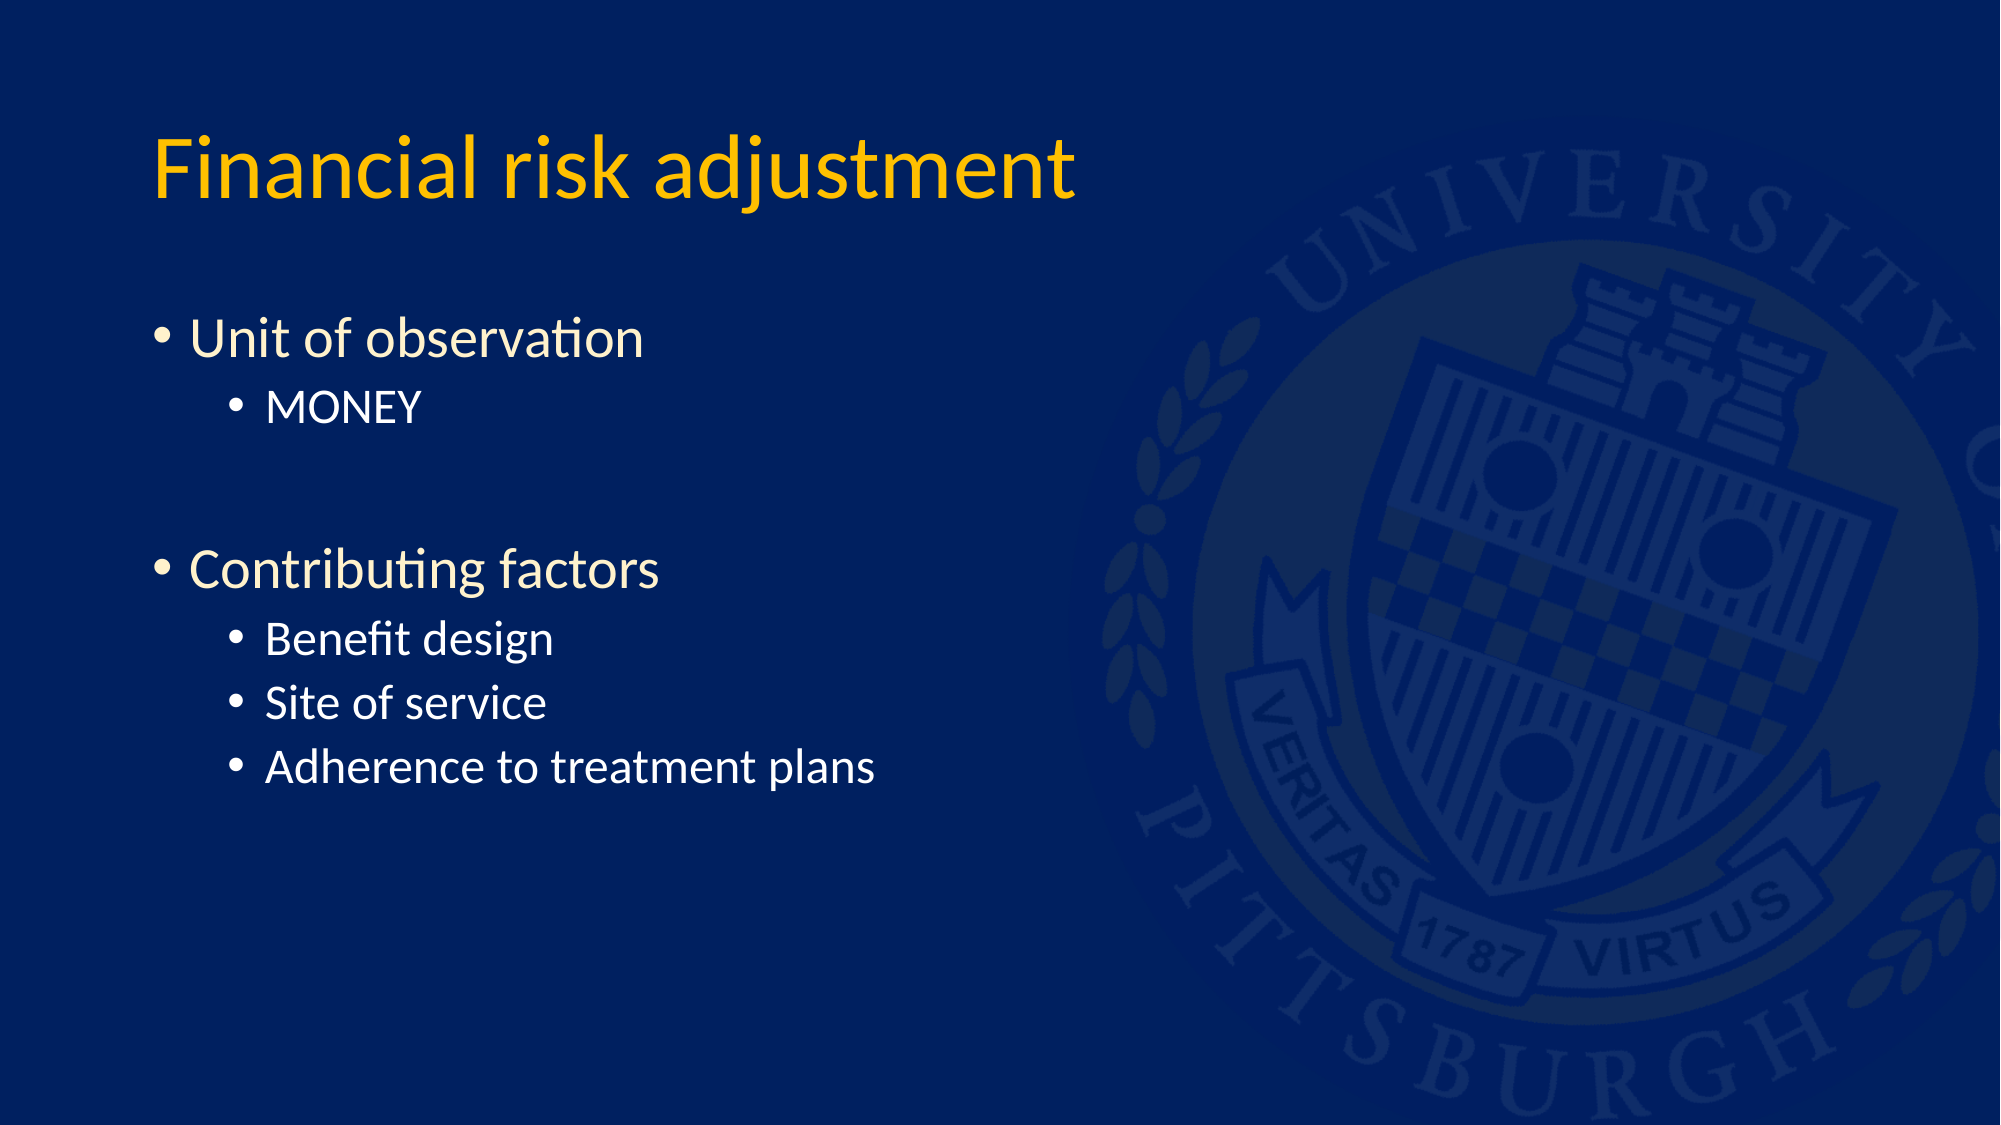

# Financial risk adjustment
Unit of observation
MONEY

Contributing factors
Benefit design
Site of service
Adherence to treatment plans